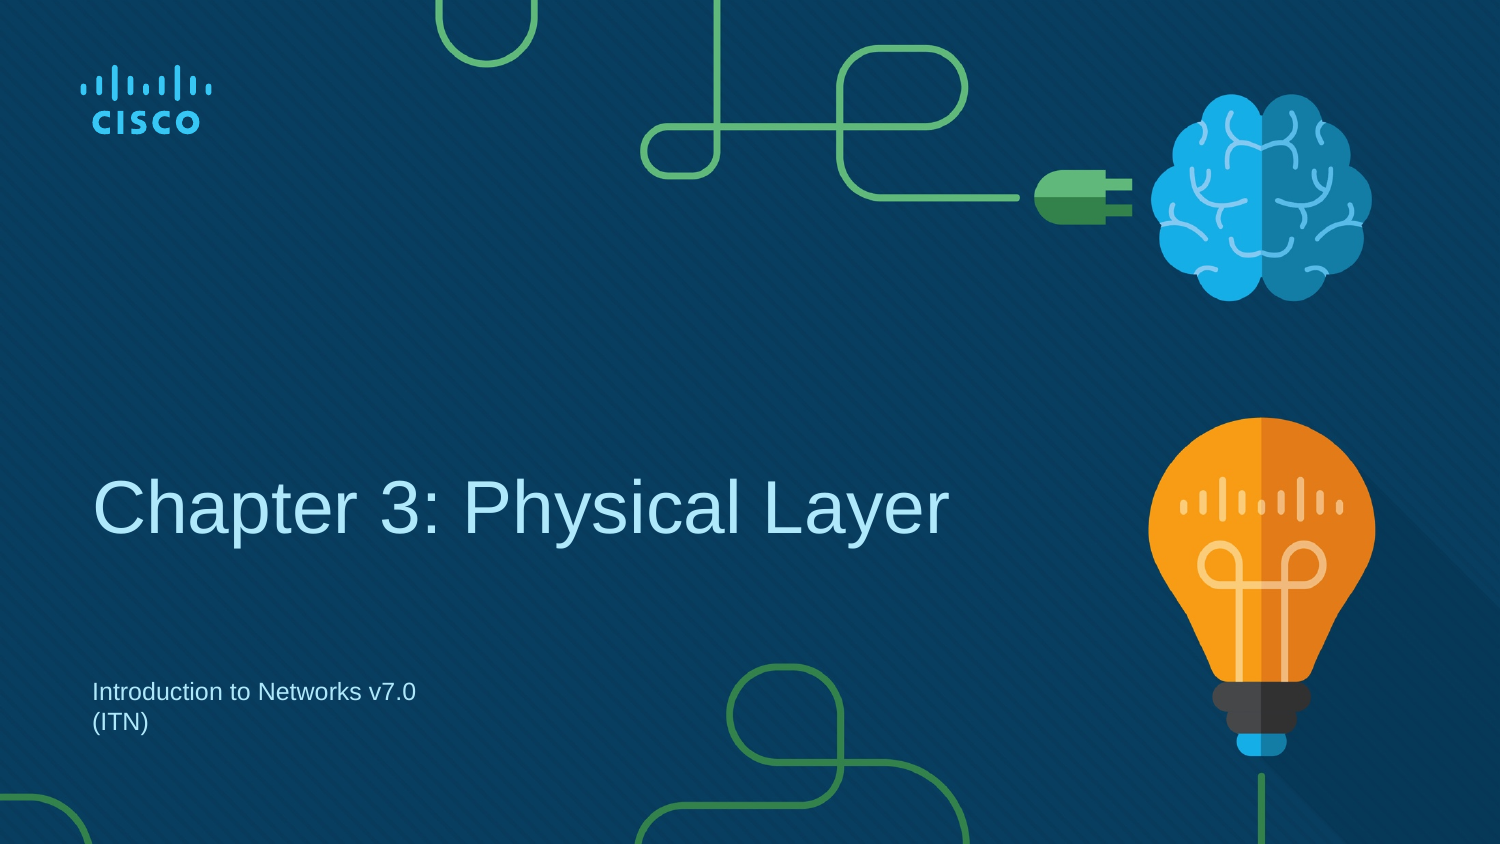

# Chapter 3: Physical Layer
Introduction to Networks v7.0 (ITN)